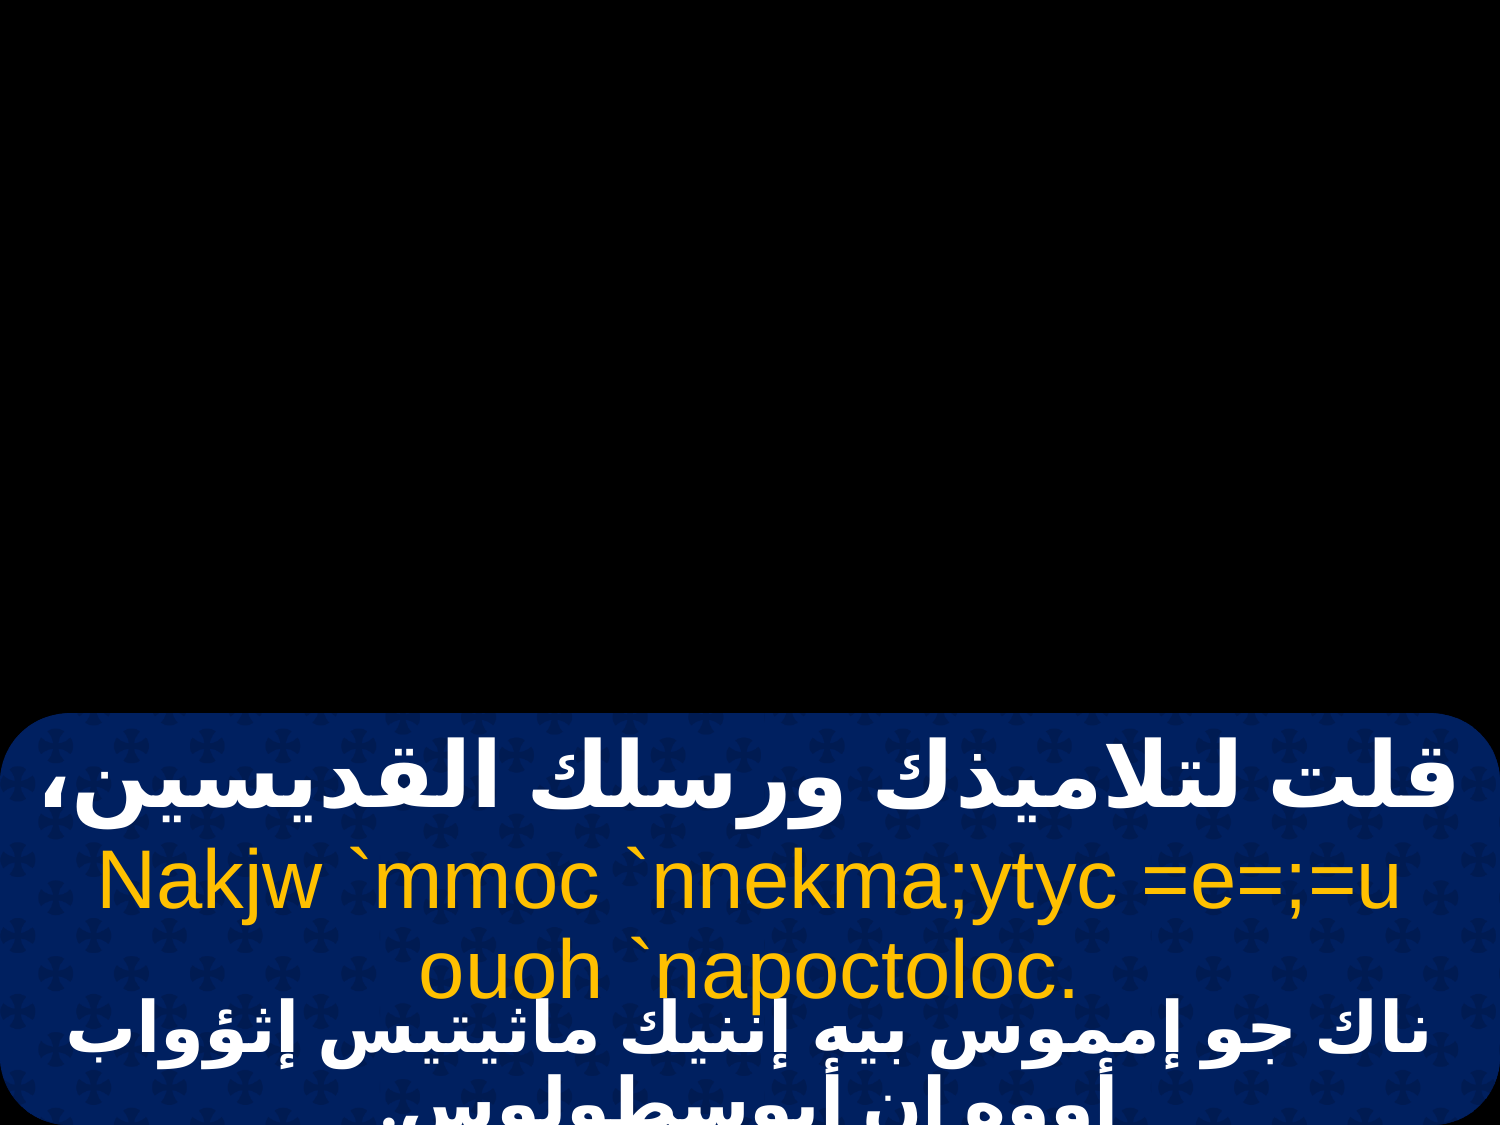

# قلت لتلاميذك ورسلك القديسين،
Nakjw `mmoc `nnekma;ytyc =e=;=u ouoh `napoctoloc.
ناك جو إمموس بيه إننيك ماثيتيس إثؤواب أووه إن أبوسطولوس.